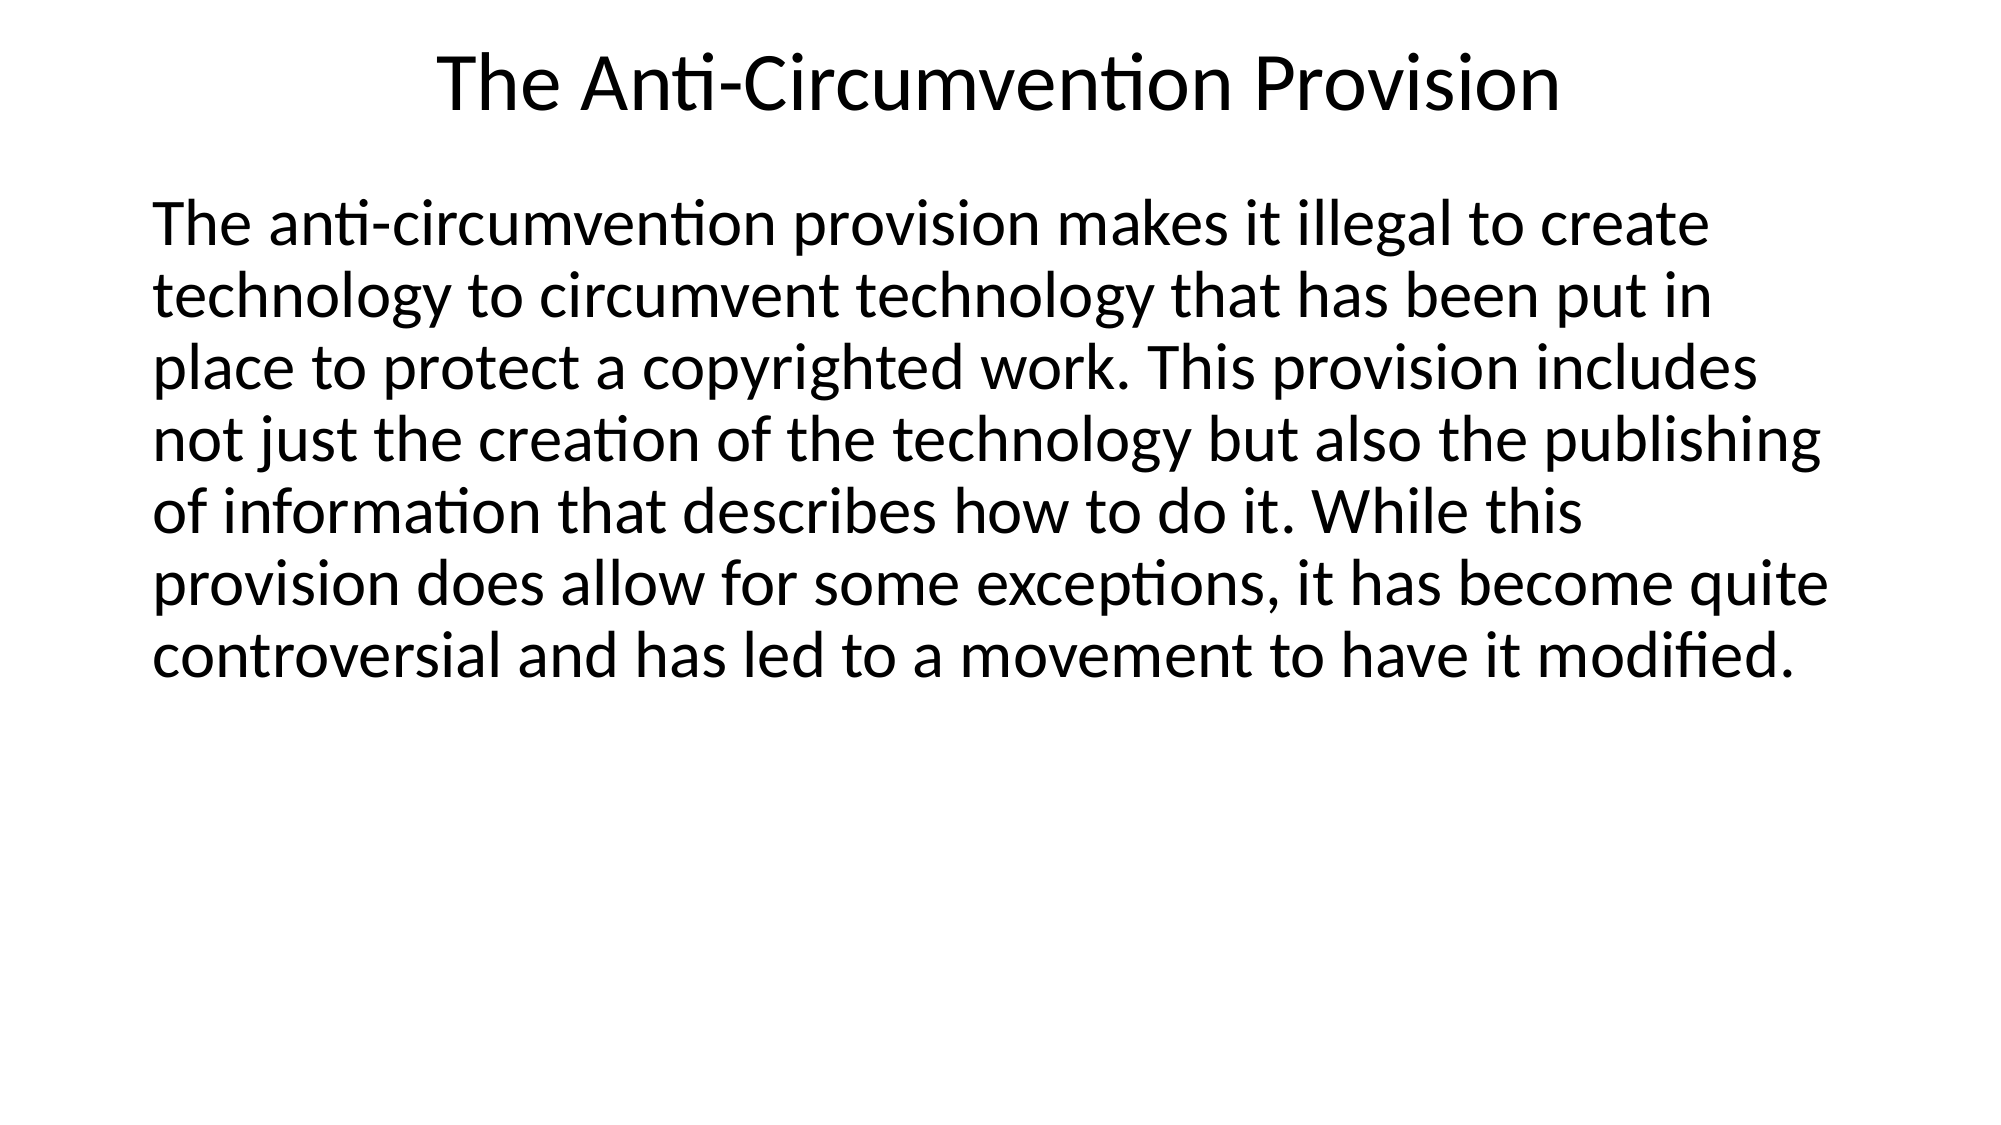

# The Anti-Circumvention Provision
The anti-circumvention provision makes it illegal to create technology to circumvent technology that has been put in place to protect a copyrighted work. This provision includes not just the creation of the technology but also the publishing of information that describes how to do it. While this provision does allow for some exceptions, it has become quite controversial and has led to a movement to have it modified.